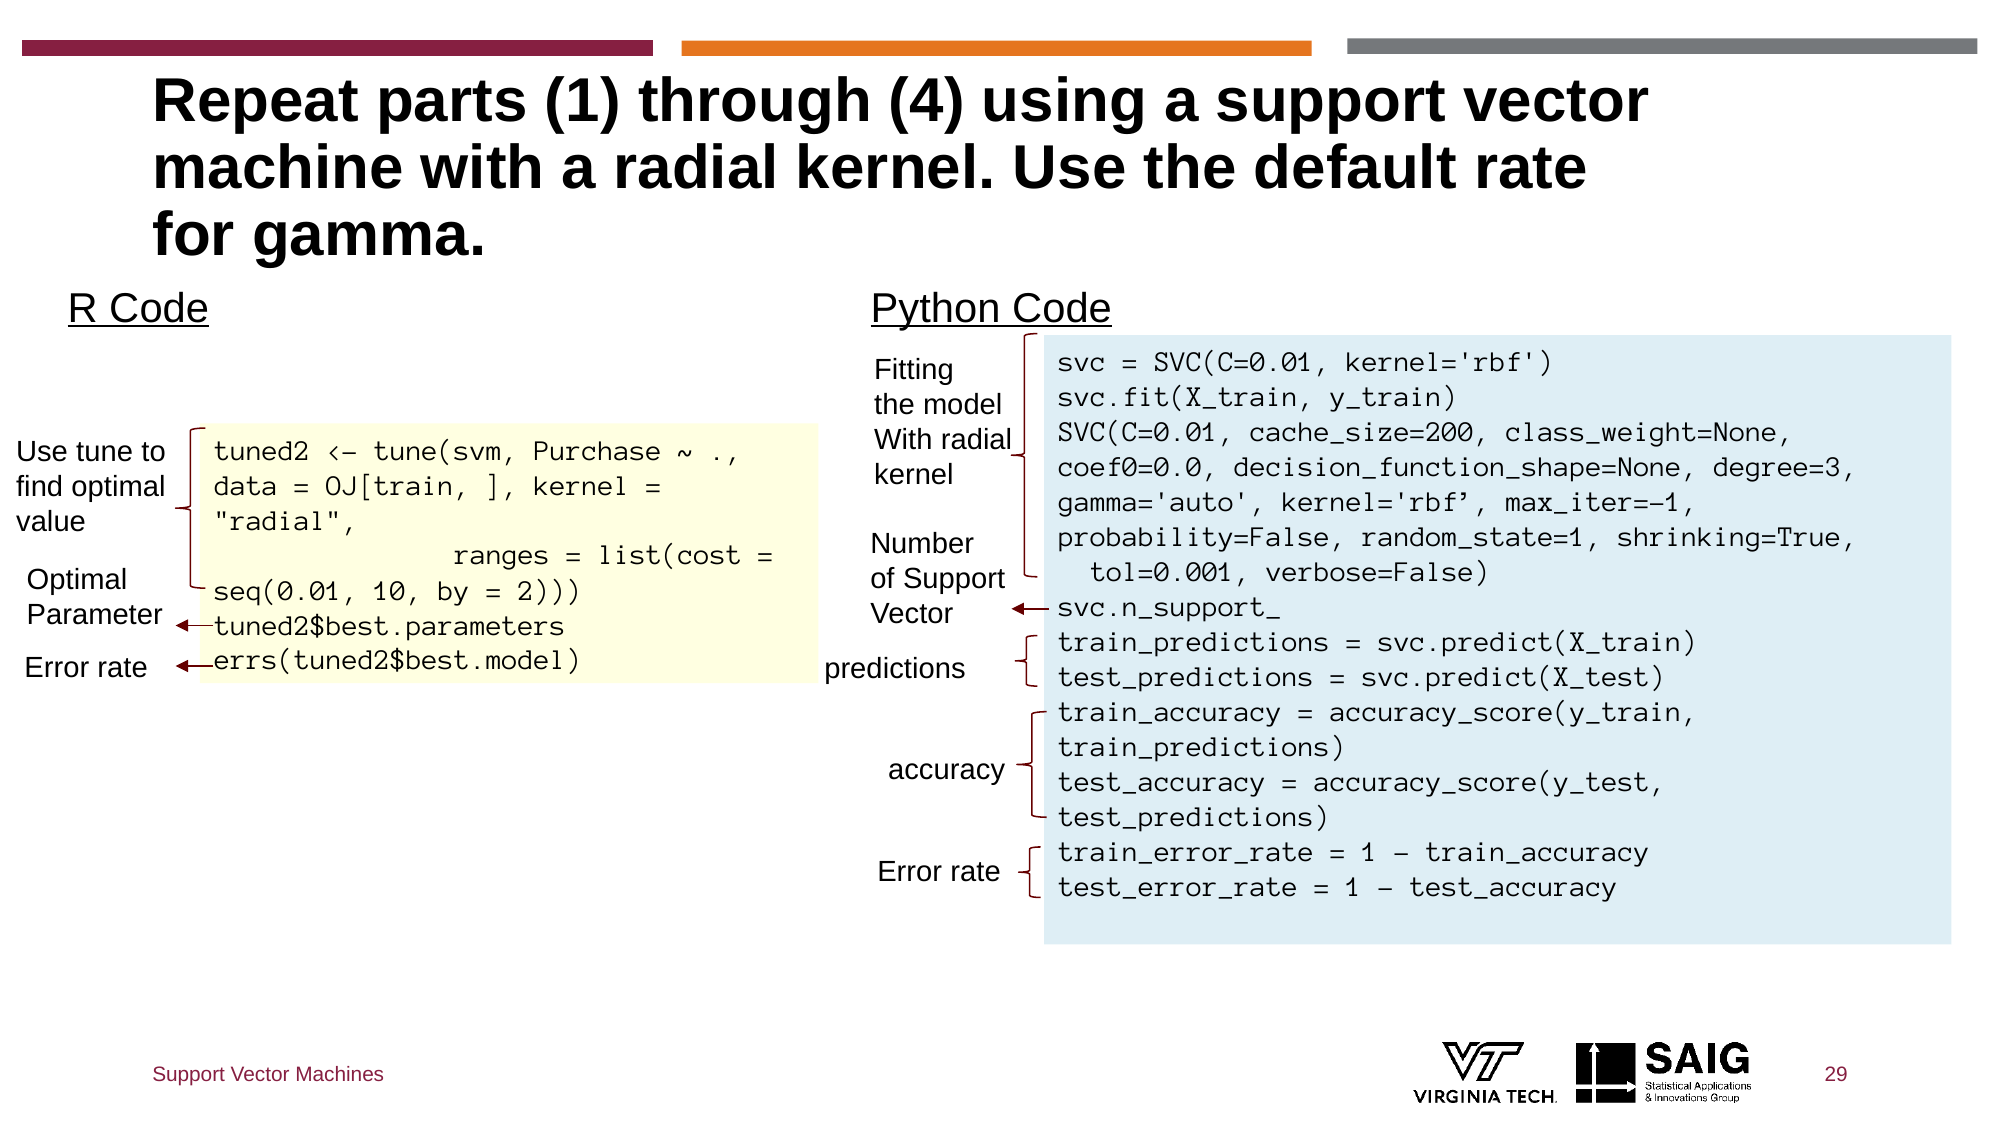

# Repeat parts (1) through (4) using a support vector machine with a radial kernel. Use the default rate for gamma.
Python Code
R Code

svc = SVC(C=0.01, kernel='rbf')
svc.fit(X_train, y_train)
SVC(C=0.01, cache_size=200, class_weight=None, coef0=0.0, decision_function_shape=None, degree=3, gamma='auto', kernel='rbf’, max_iter=-1, probability=False, random_state=1, shrinking=True,
  tol=0.001, verbose=False)
svc.n_support_
train_predictions = svc.predict(X_train)
test_predictions = svc.predict(X_test)
train_accuracy = accuracy_score(y_train, train_predictions)
test_accuracy = accuracy_score(y_test, test_predictions)
train_error_rate = 1 - train_accuracy
test_error_rate = 1 - test_accuracy

Fitting
the model
With radial
kernel
tuned2 <- tune(svm, Purchase ~ ., data = OJ[train, ], kernel = "radial",
               ranges = list(cost = seq(0.01, 10, by = 2)))
tuned2$best.parameters
errs(tuned2$best.model)
Use tune to
find optimal value

Number
of Support Vector
Optimal
Parameter

Error rate
predictions

accuracy
Error rate

Support Vector Machines
29